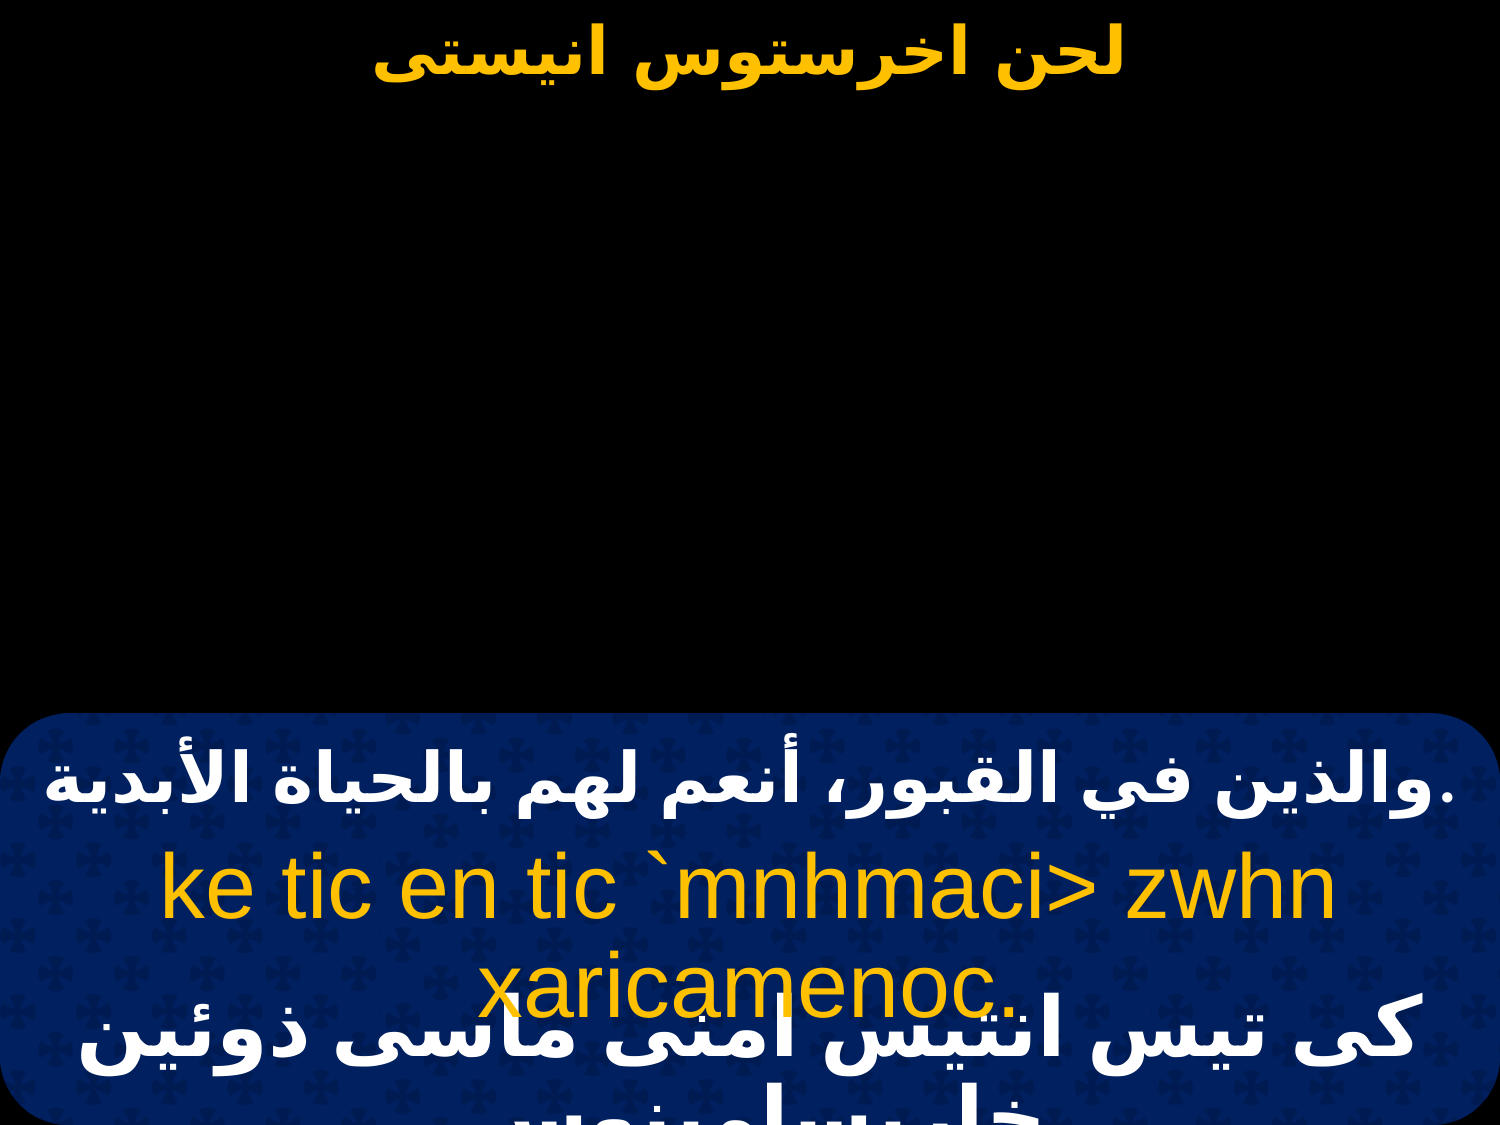

والذين في القبور، أنعم لهم بالحياة الأبدية.
ke tic en tic `mnhmaci> zwhn xaricamenoc.
كى تيس انتيس امنى ماسى ذوئين خاريسامينوس